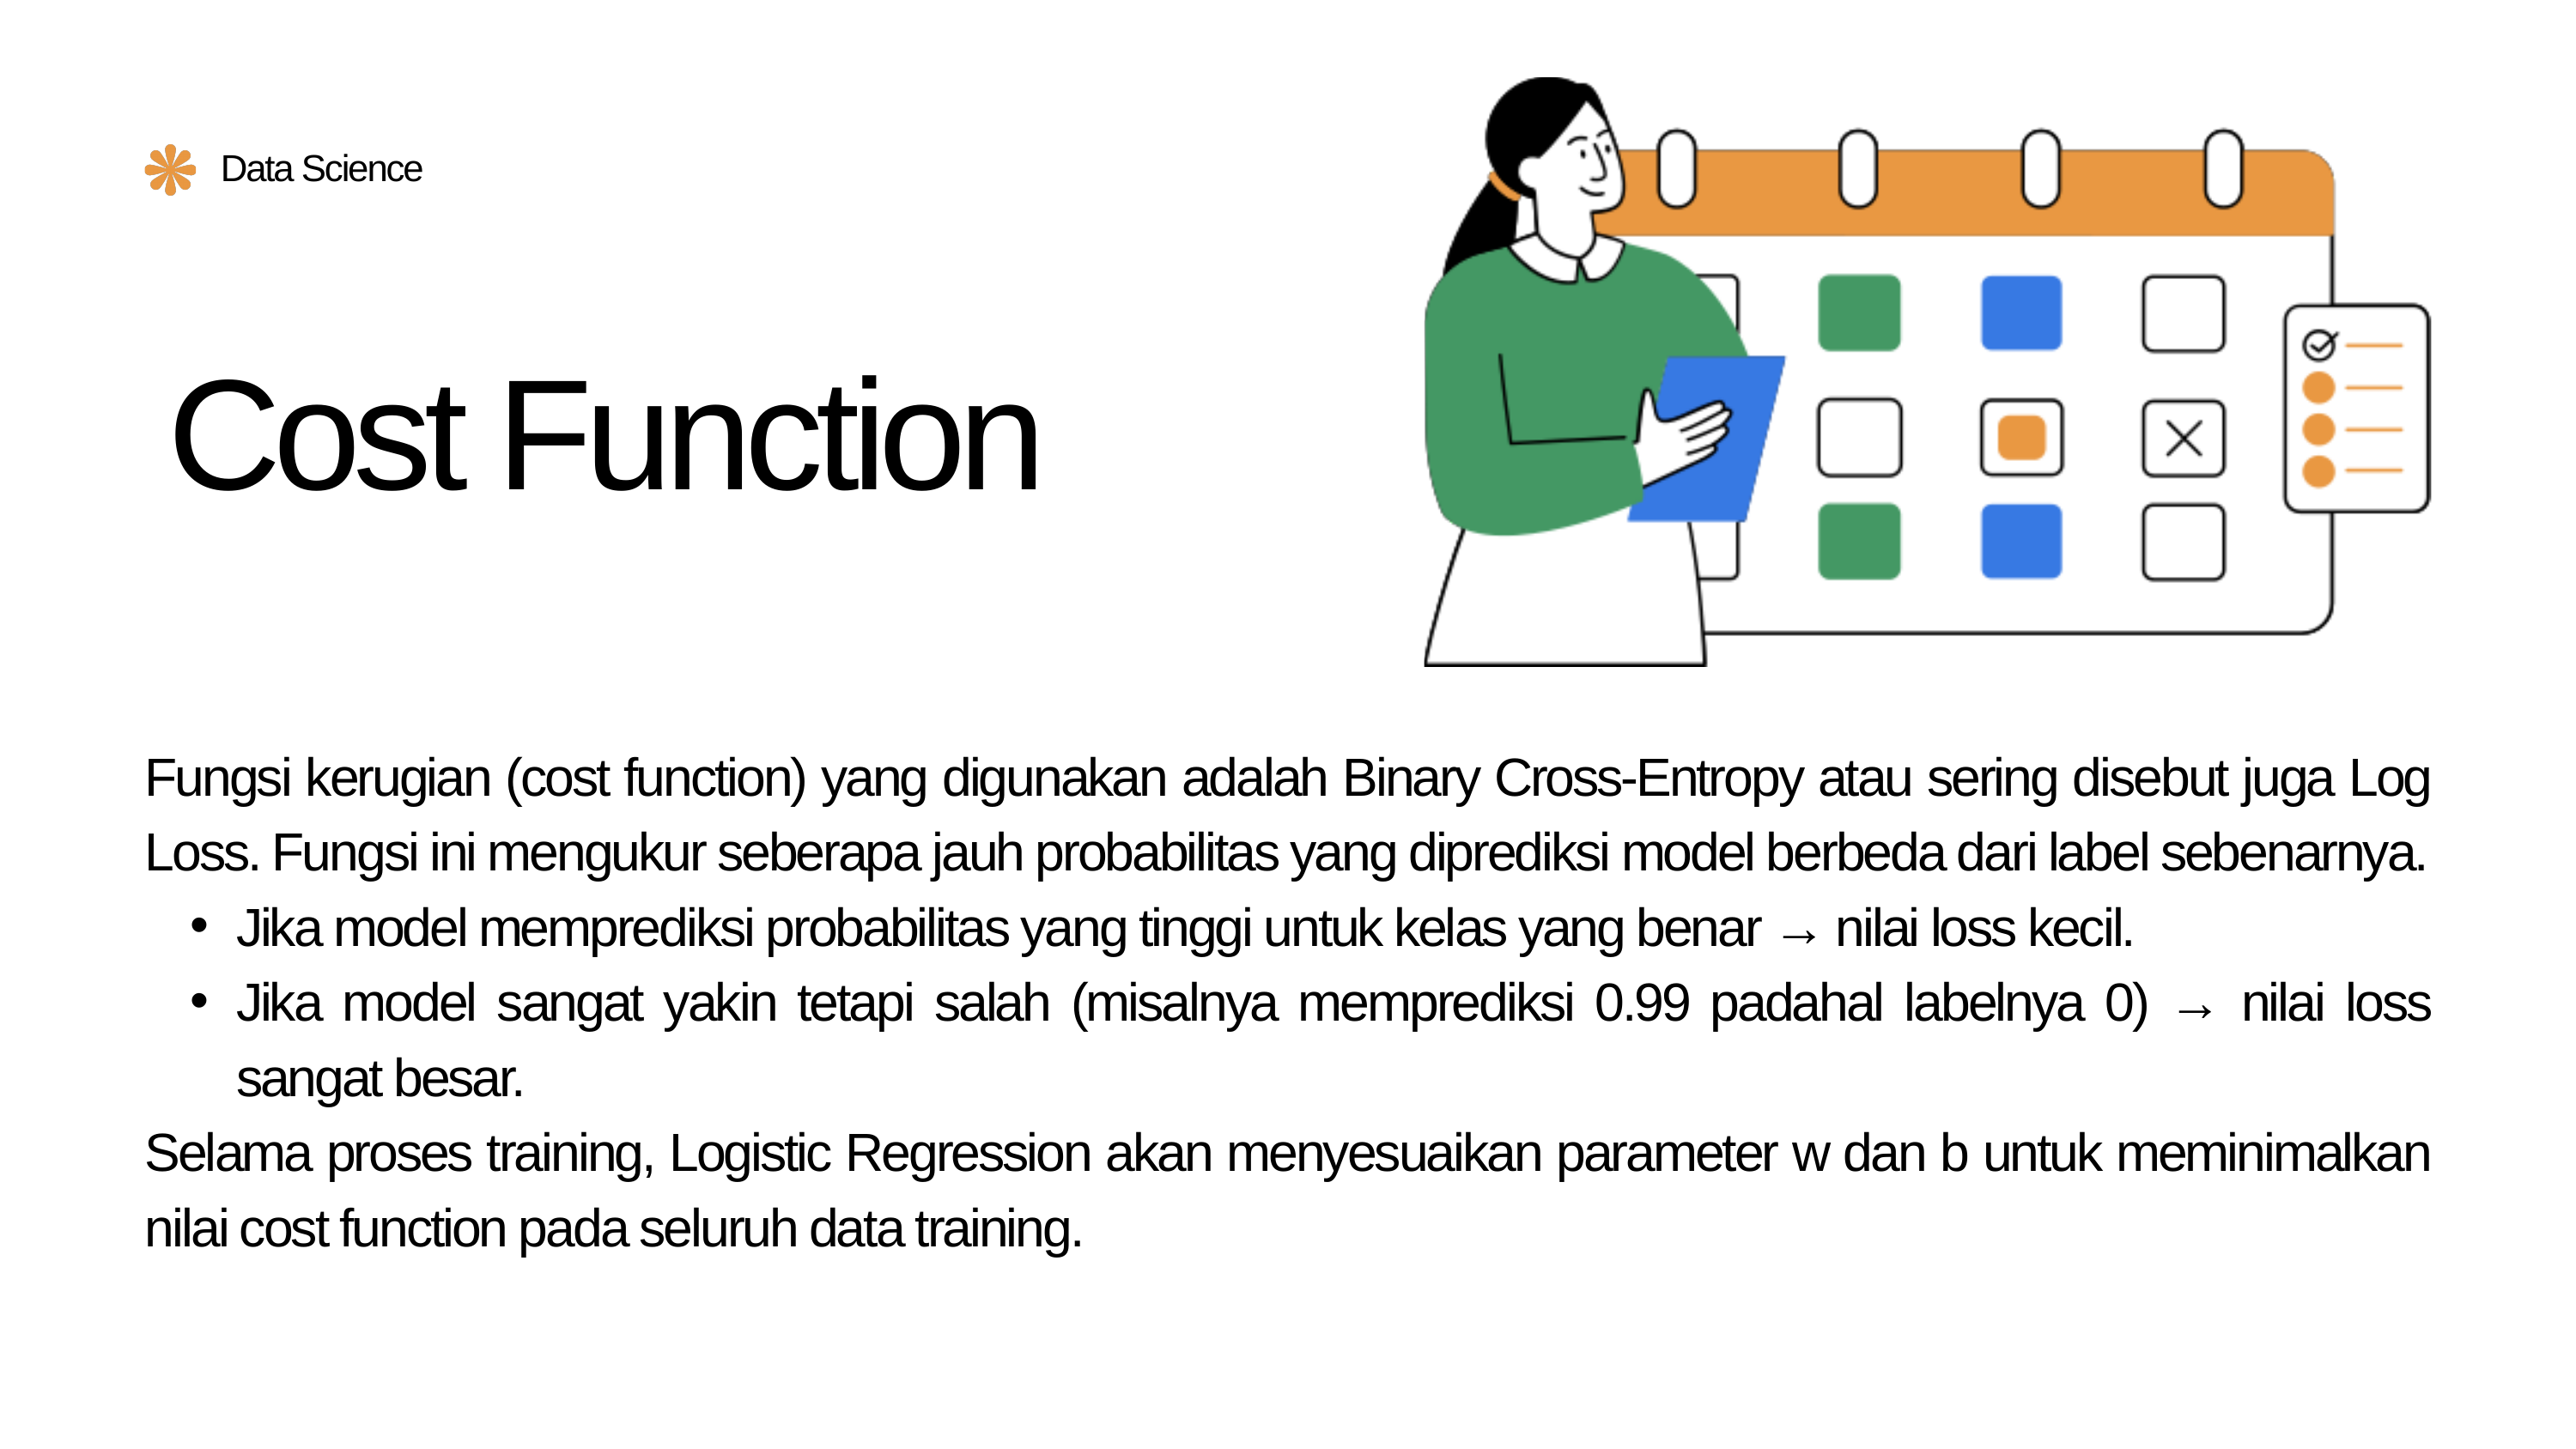

Data Science
Cost Function
Fungsi kerugian (cost function) yang digunakan adalah Binary Cross-Entropy atau sering disebut juga Log Loss. Fungsi ini mengukur seberapa jauh probabilitas yang diprediksi model berbeda dari label sebenarnya.
Jika model memprediksi probabilitas yang tinggi untuk kelas yang benar → nilai loss kecil.
Jika model sangat yakin tetapi salah (misalnya memprediksi 0.99 padahal labelnya 0) → nilai loss sangat besar.
Selama proses training, Logistic Regression akan menyesuaikan parameter w dan b untuk meminimalkan nilai cost function pada seluruh data training.